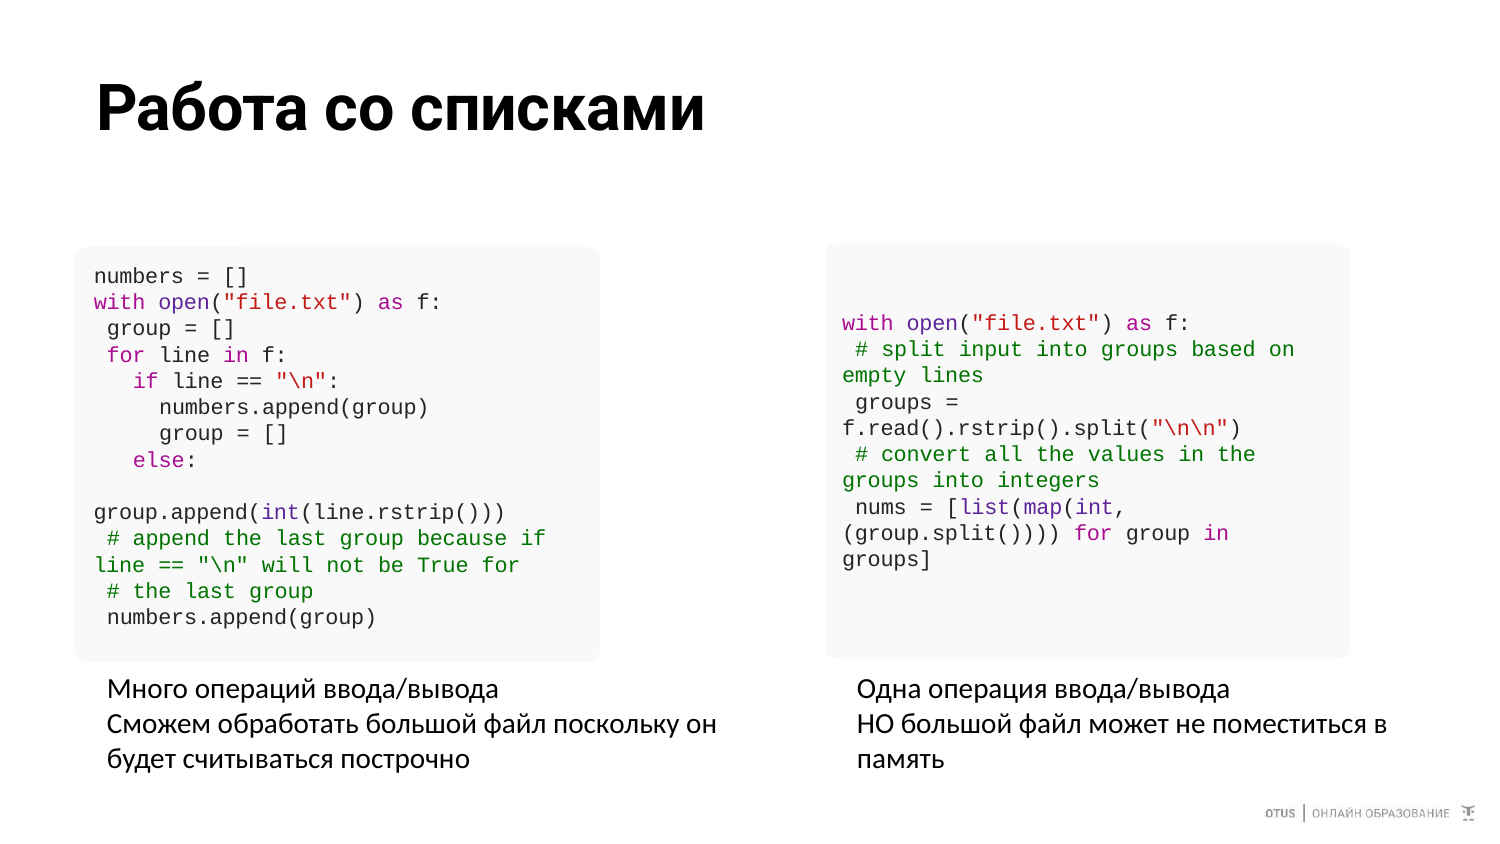

# Работа со списками

numbers = []
with open("file.txt") as f:

with open("file.txt") as f:
group = []
# split input into groups based on
for line in f:
empty lines
if line == "\n":
groups =
numbers.append(group)
f.read().rstrip().split("\n\n")
group = []
# convert all the values in the
else:
groups into integers
nums = [list(map(int,
group.append(int(line.rstrip()))
(group.split()))) for group in
# append the last group because if
groups]
line == "\n" will not be True for
# the last group
numbers.append(group)
Много операций ввода/вывода
Сможем обработать большой файл поскольку он будет считываться построчно
Одна операция ввода/вывода
НО большой файл может не поместиться в память